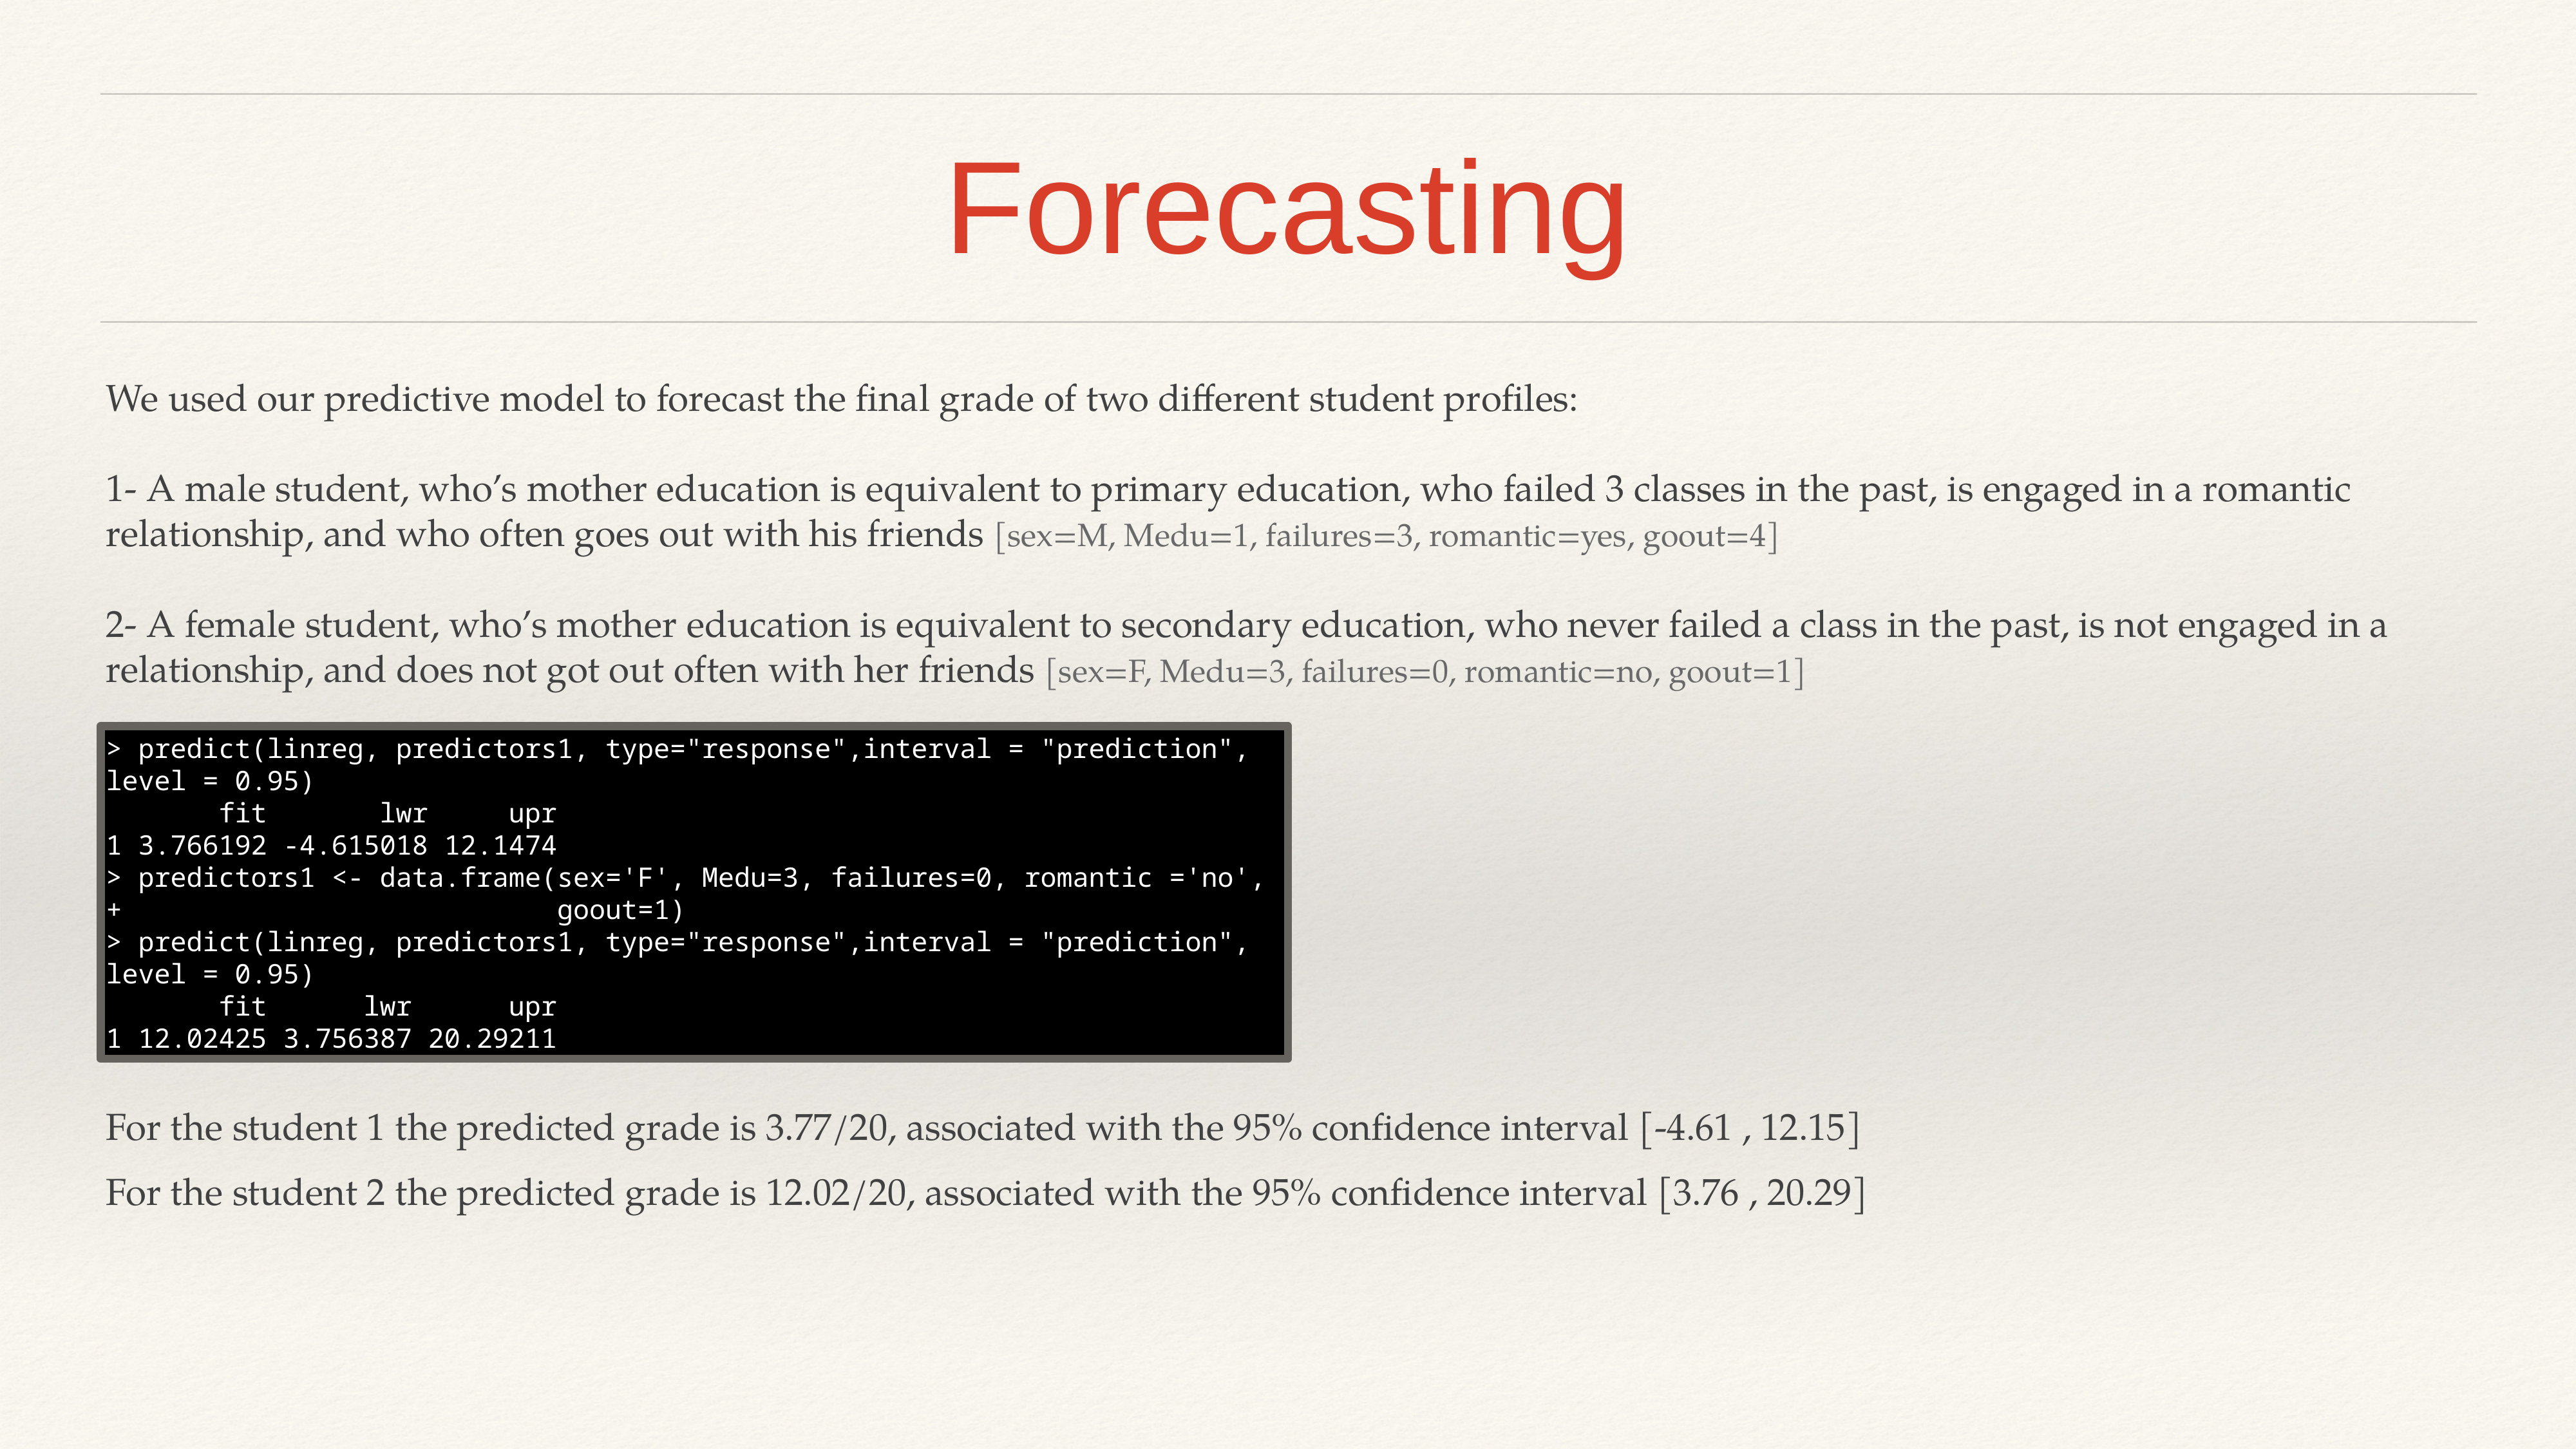

Forecasting
We used our predictive model to forecast the final grade of two different student profiles:
1- A male student, who’s mother education is equivalent to primary education, who failed 3 classes in the past, is engaged in a romantic relationship, and who often goes out with his friends [sex=M, Medu=1, failures=3, romantic=yes, goout=4]
2- A female student, who’s mother education is equivalent to secondary education, who never failed a class in the past, is not engaged in a relationship, and does not got out often with her friends [sex=F, Medu=3, failures=0, romantic=no, goout=1]

For the student 1 the predicted grade is 3.77/20, associated with the 95% confidence interval [-4.61 , 12.15]
For the student 2 the predicted grade is 12.02/20, associated with the 95% confidence interval [3.76 , 20.29]
> predict(linreg, predictors1, type="response",interval = "prediction", level = 0.95)
       fit       lwr     upr
1 3.766192 -4.615018 12.1474
> predictors1 <- data.frame(sex='F', Medu=3, failures=0, romantic ='no',
+                           goout=1)
> predict(linreg, predictors1, type="response",interval = "prediction", level = 0.95)
       fit      lwr      upr
1 12.02425 3.756387 20.29211